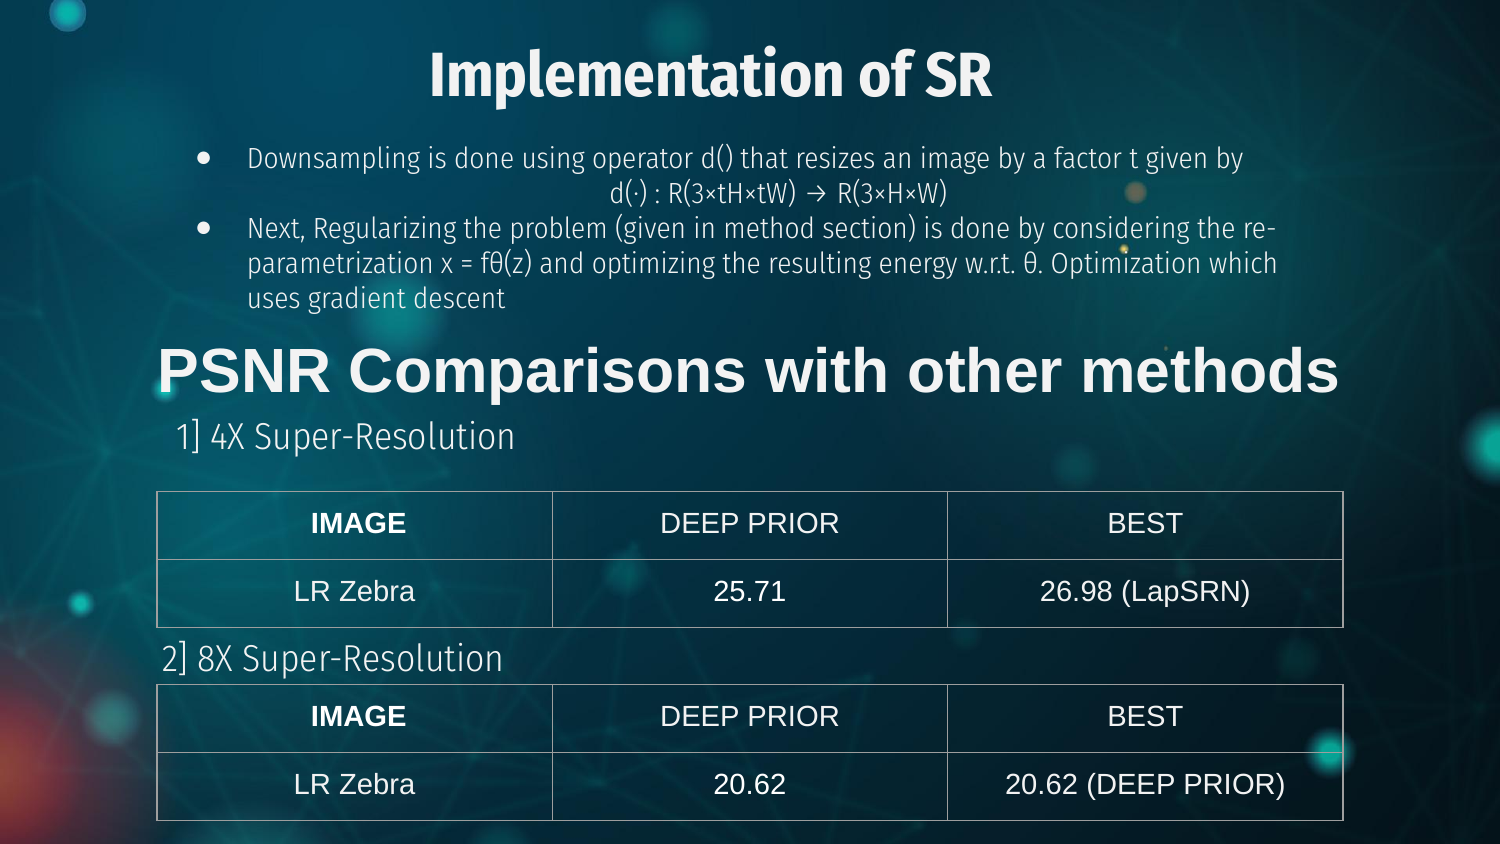

Implementation of SR
Downsampling is done using operator d() that resizes an image by a factor t given by
                                                  d(·) : R(3×tH×tW) → R(3×H×W)
Next, Regularizing the problem (given in method section) is done by considering the re-parametrization x = fθ(z) and optimizing the resulting energy w.r.t. θ. Optimization which uses gradient descent
# PSNR Comparisons with other methods
1] 4X Super-Resolution
| IMAGE | DEEP PRIOR | BEST |
| --- | --- | --- |
| LR Zebra | 25.71 | 26.98 (LapSRN) |
2] 8X Super-Resolution
| IMAGE | DEEP PRIOR | BEST |
| --- | --- | --- |
| LR Zebra | 20.62 | 20.62 (DEEP PRIOR) |